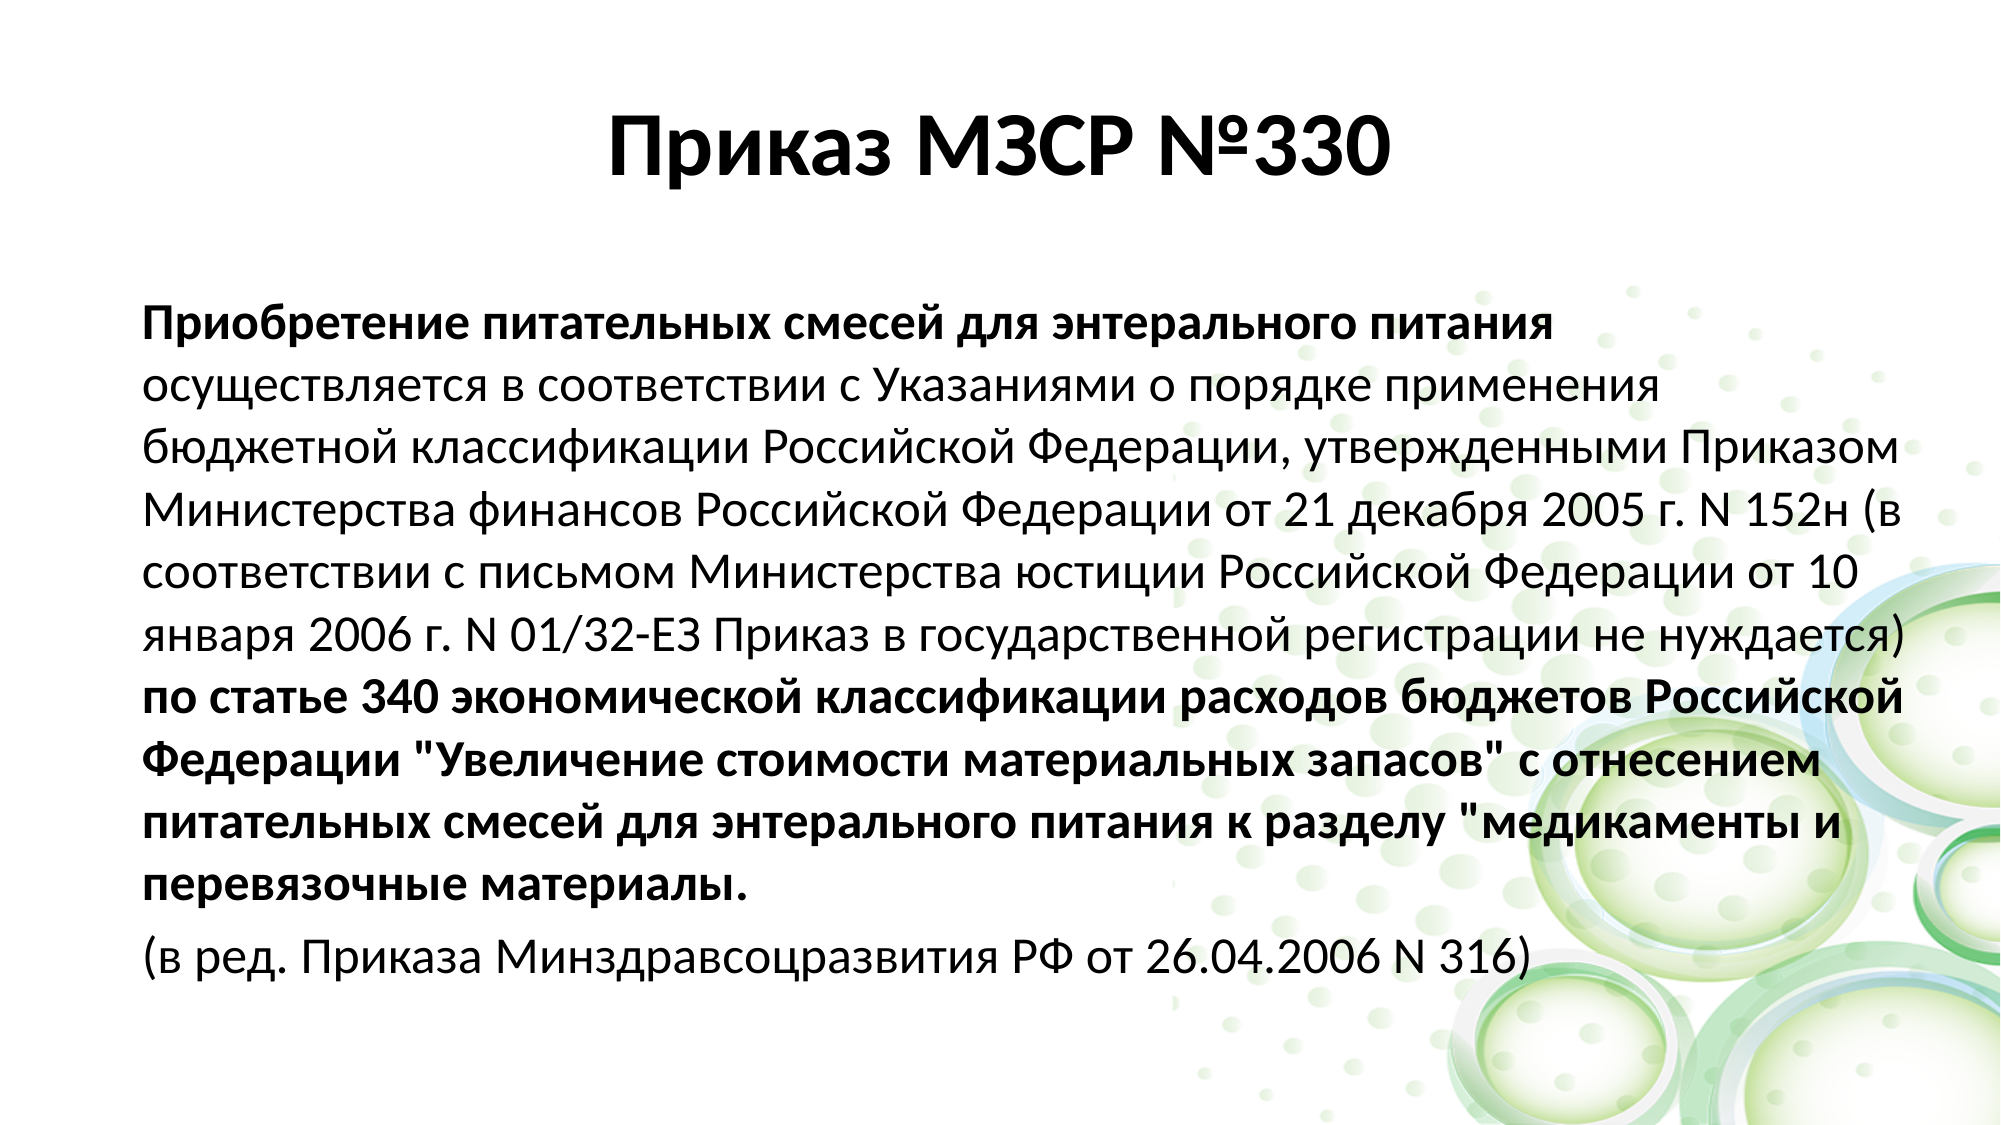

# Приказ МЗСР №330
Приобретение питательных смесей для энтерального питания осуществляется в соответствии с Указаниями о порядке применения бюджетной классификации Российской Федерации, утвержденными Приказом Министерства финансов Российской Федерации от 21 декабря 2005 г. N 152н (в соответствии с письмом Министерства юстиции Российской Федерации от 10 января 2006 г. N 01/32-ЕЗ Приказ в государственной регистрации не нуждается) по статье 340 экономической классификации расходов бюджетов Российской Федерации "Увеличение стоимости материальных запасов" с отнесением питательных смесей для энтерального питания к разделу "медикаменты и перевязочные материалы.
(в ред. Приказа Минздравсоцразвития РФ от 26.04.2006 N 316)